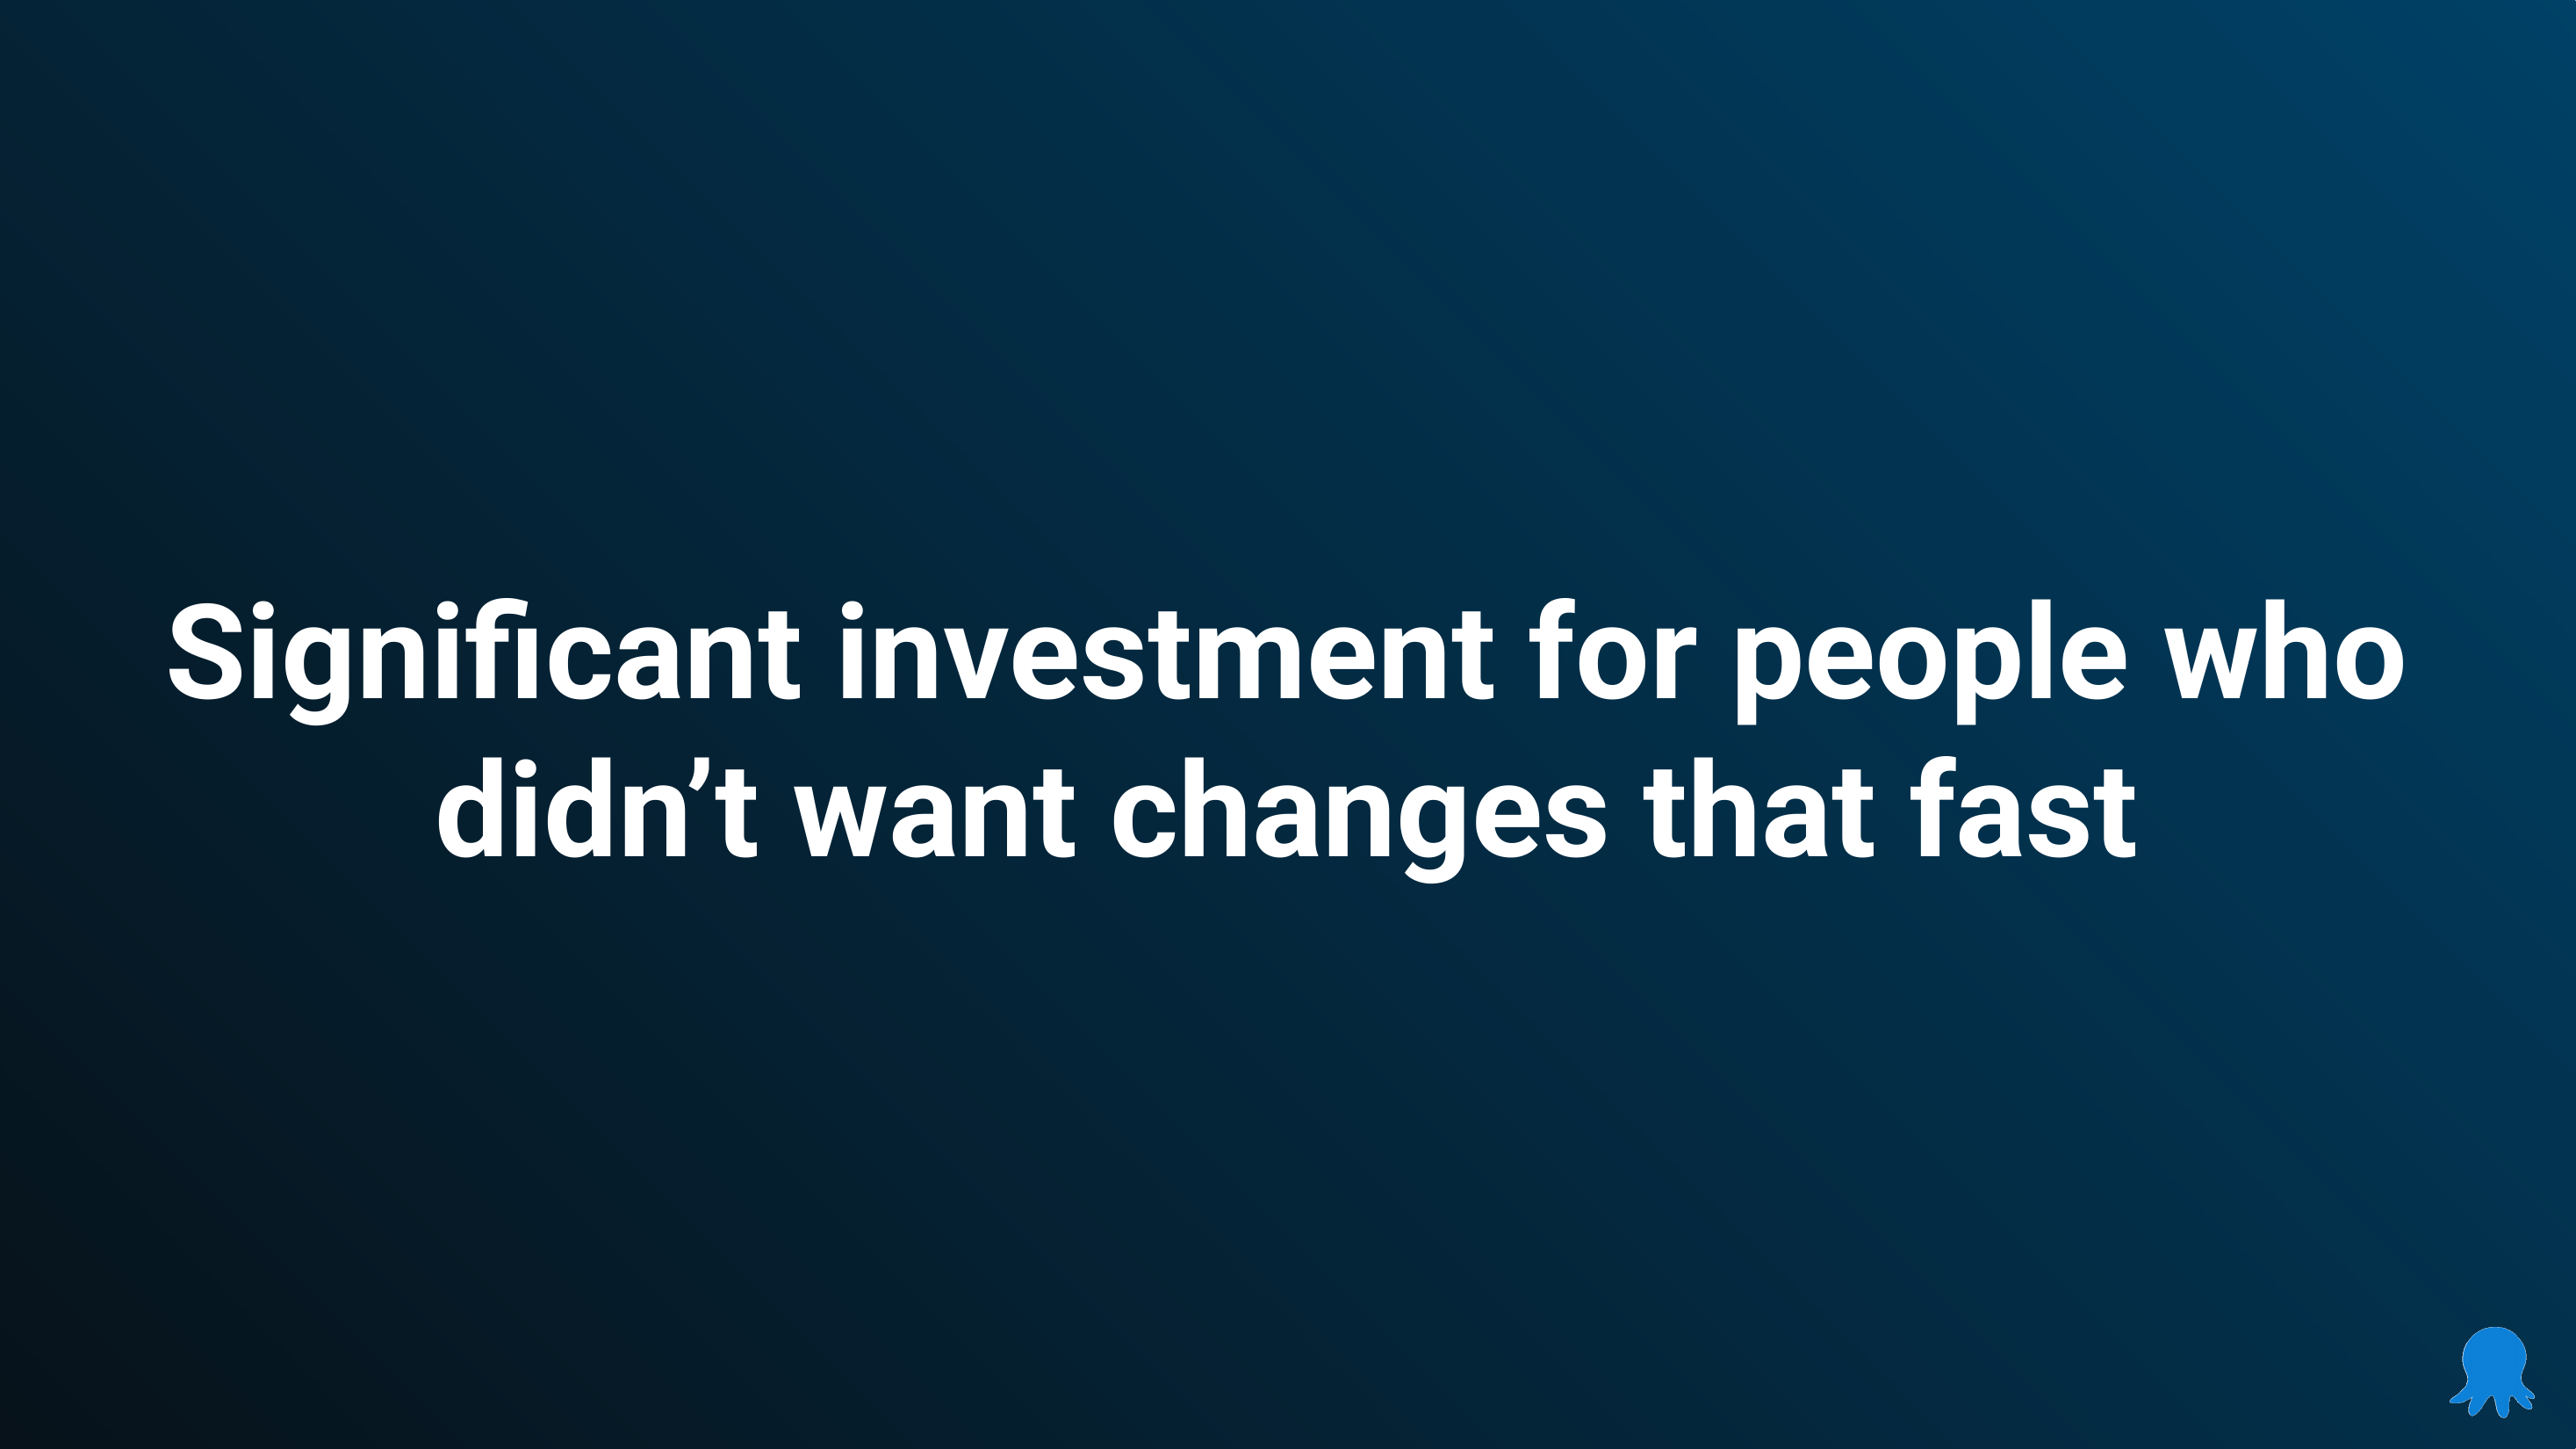

Significant investment for people who didn’t want changes that fast